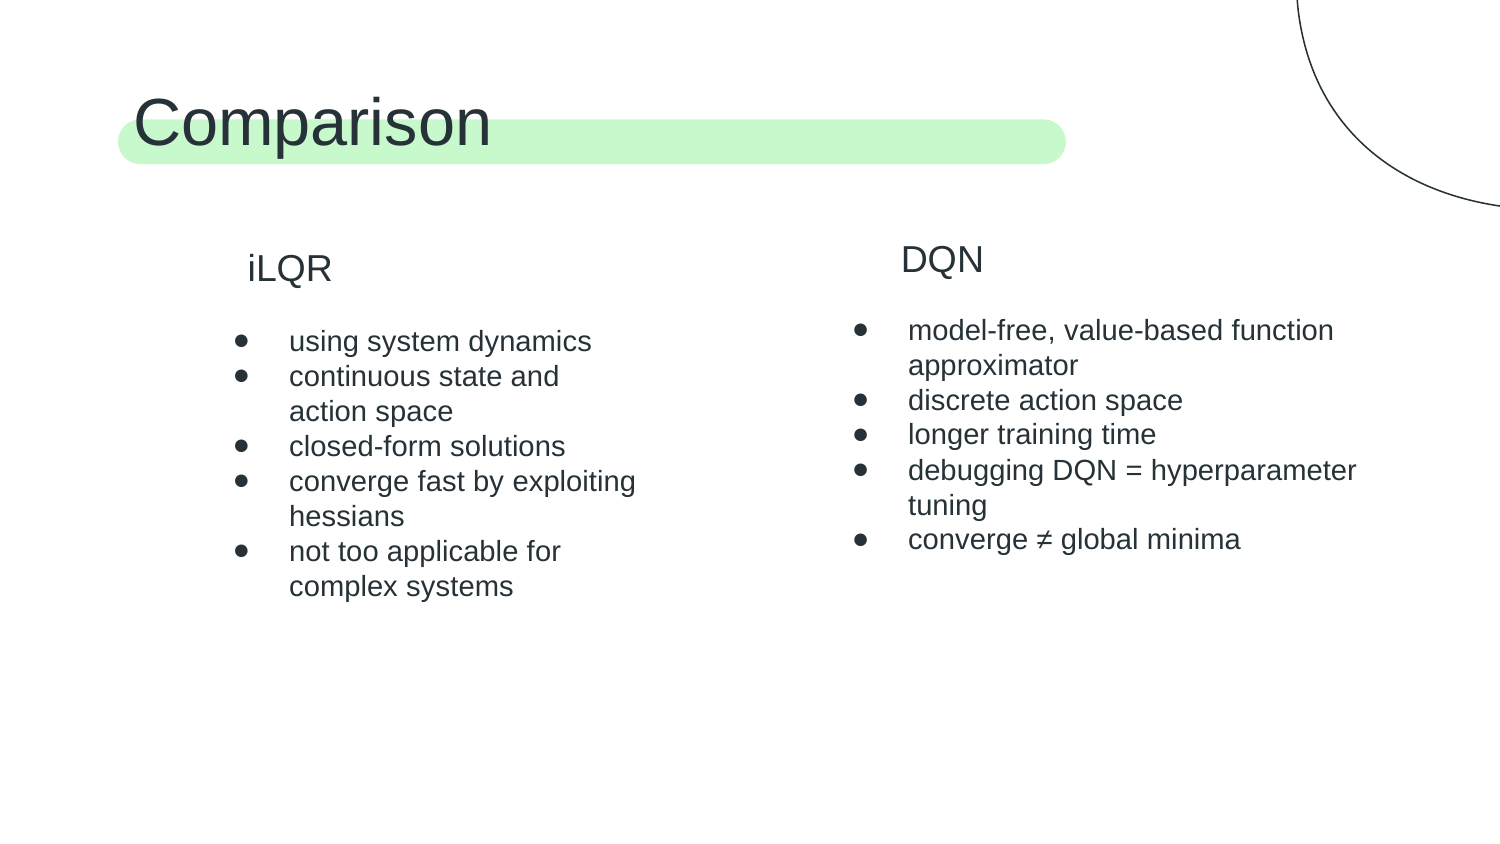

# Comparison
DQN
iLQR
model-free, value-based function approximator
discrete action space
longer training time
debugging DQN = hyperparameter tuning
converge ≠ global minima

using system dynamics
continuous state and action space
closed-form solutions
converge fast by exploiting hessians
not too applicable for complex systems